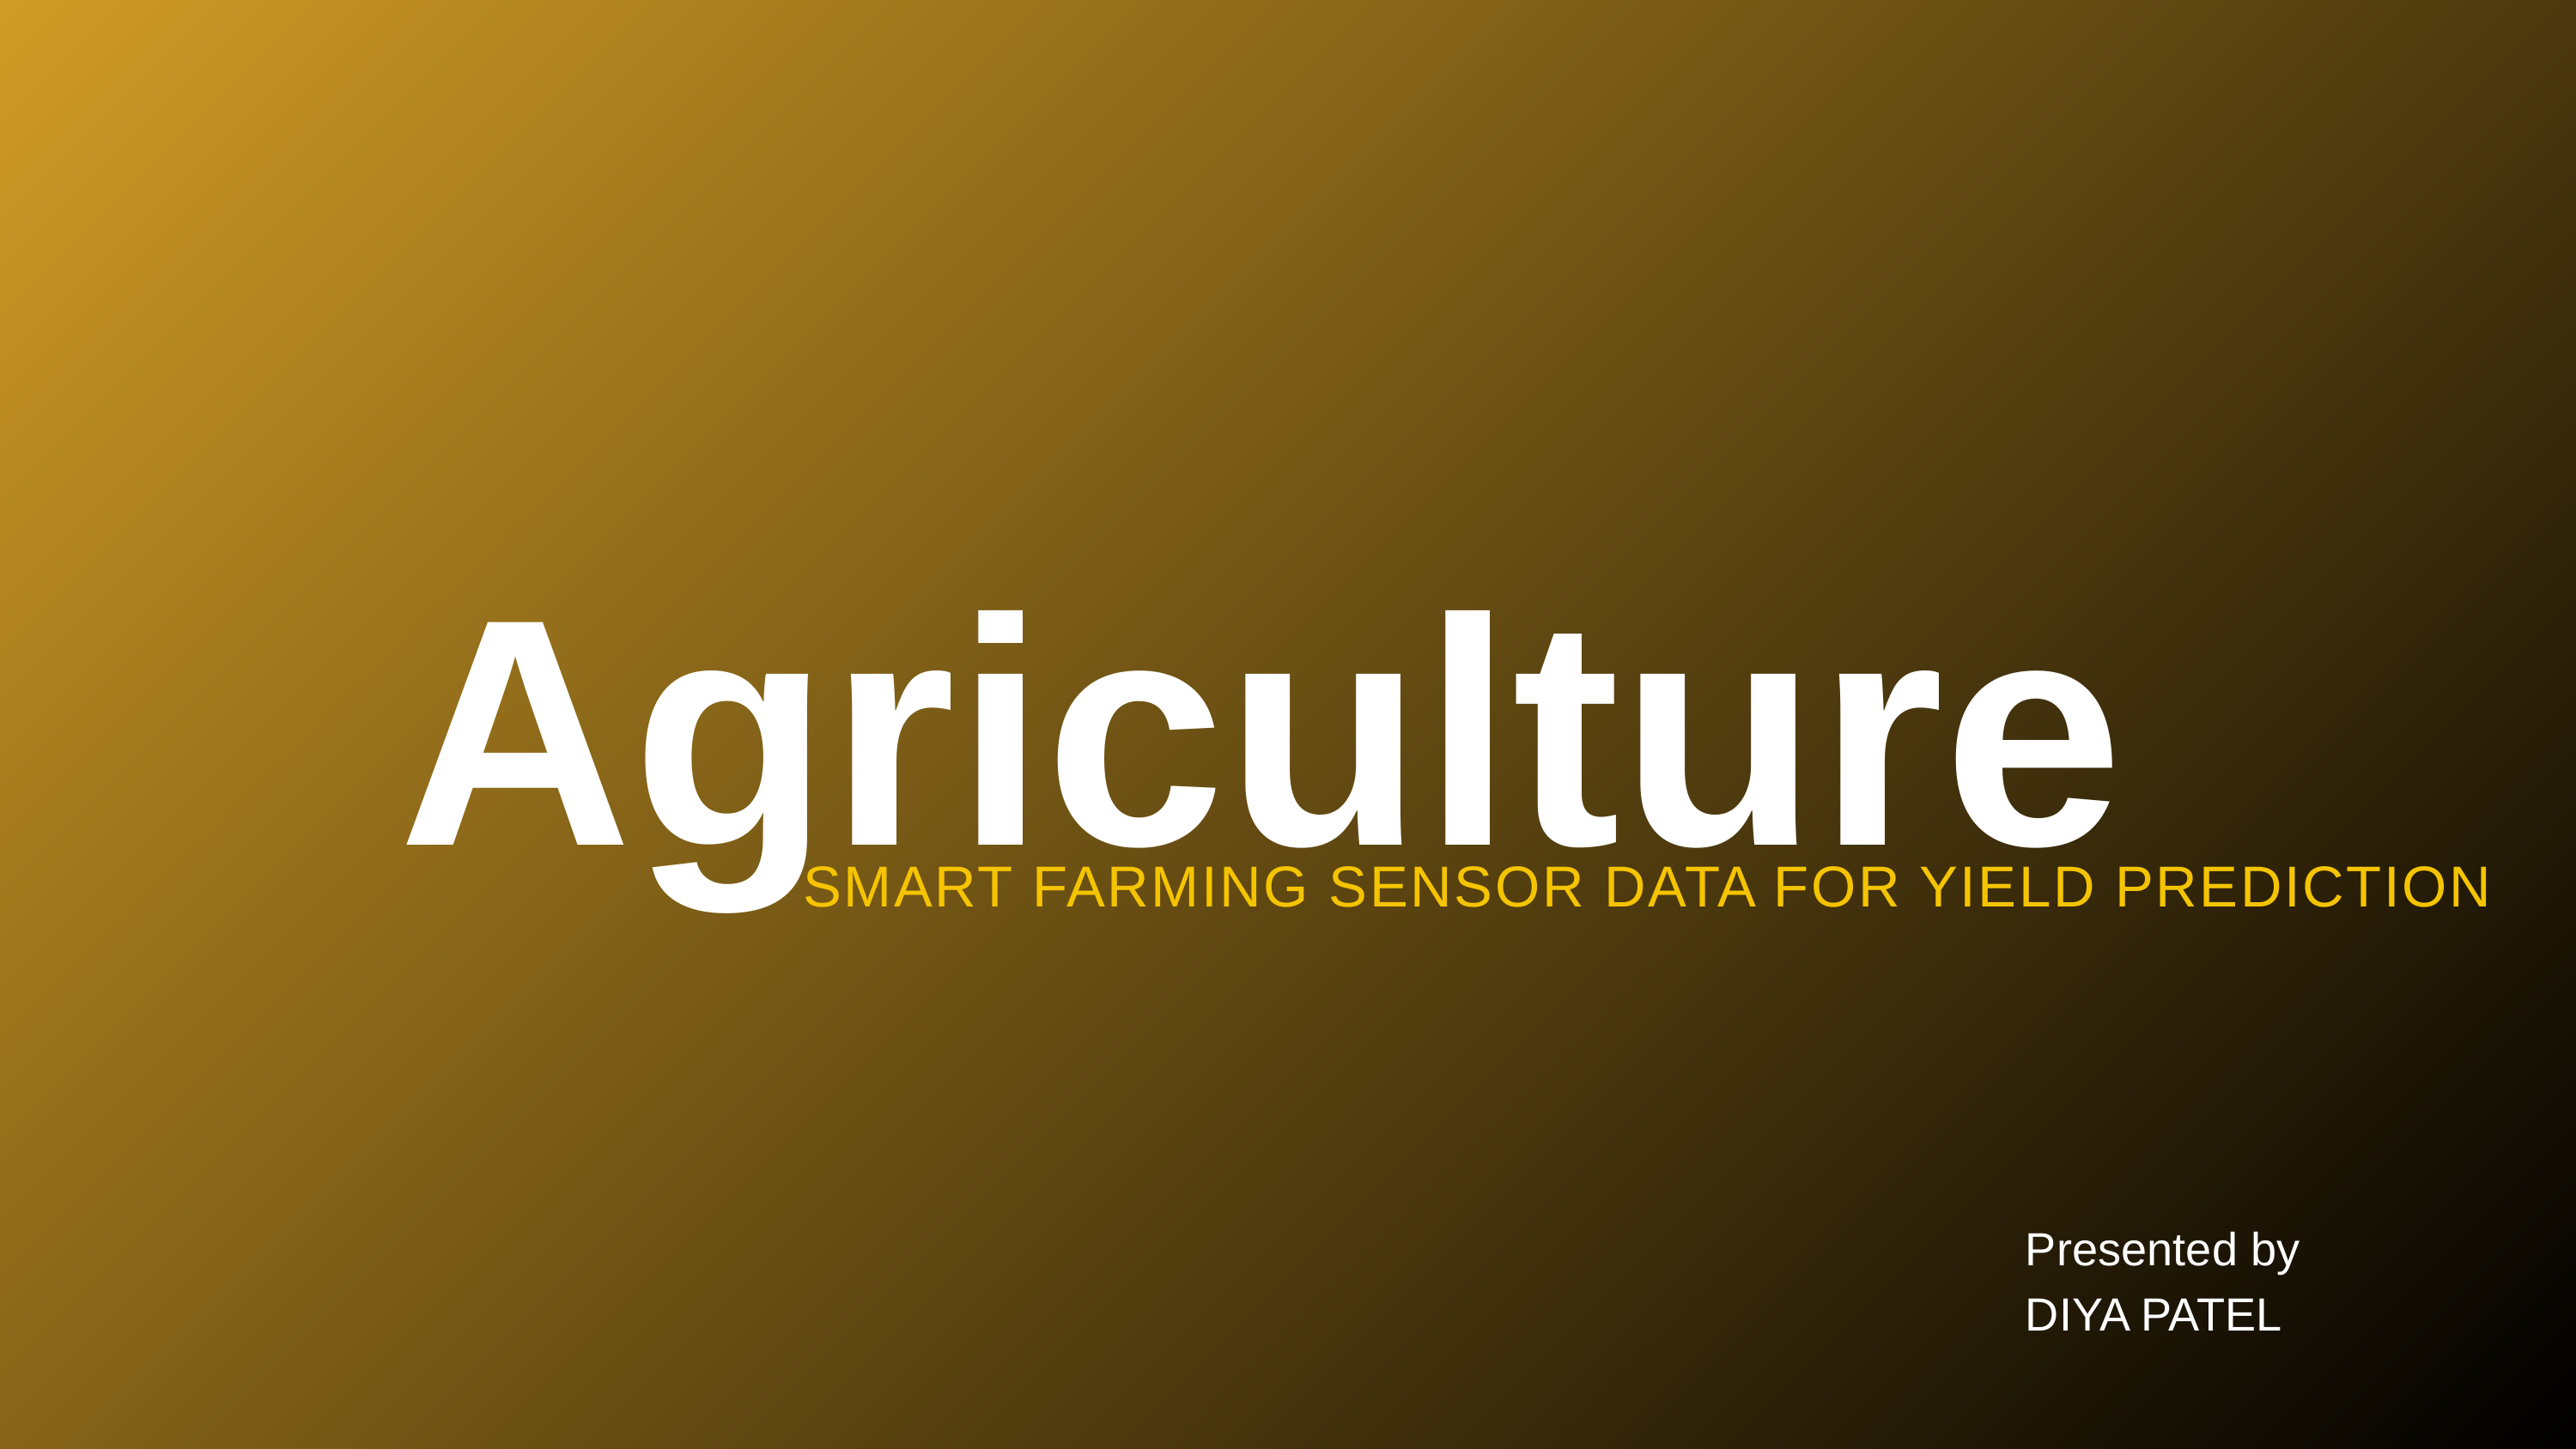

Agriculture
SMART FARMING SENSOR DATA FOR YIELD PREDICTION

Presented by
DIYA PATEL